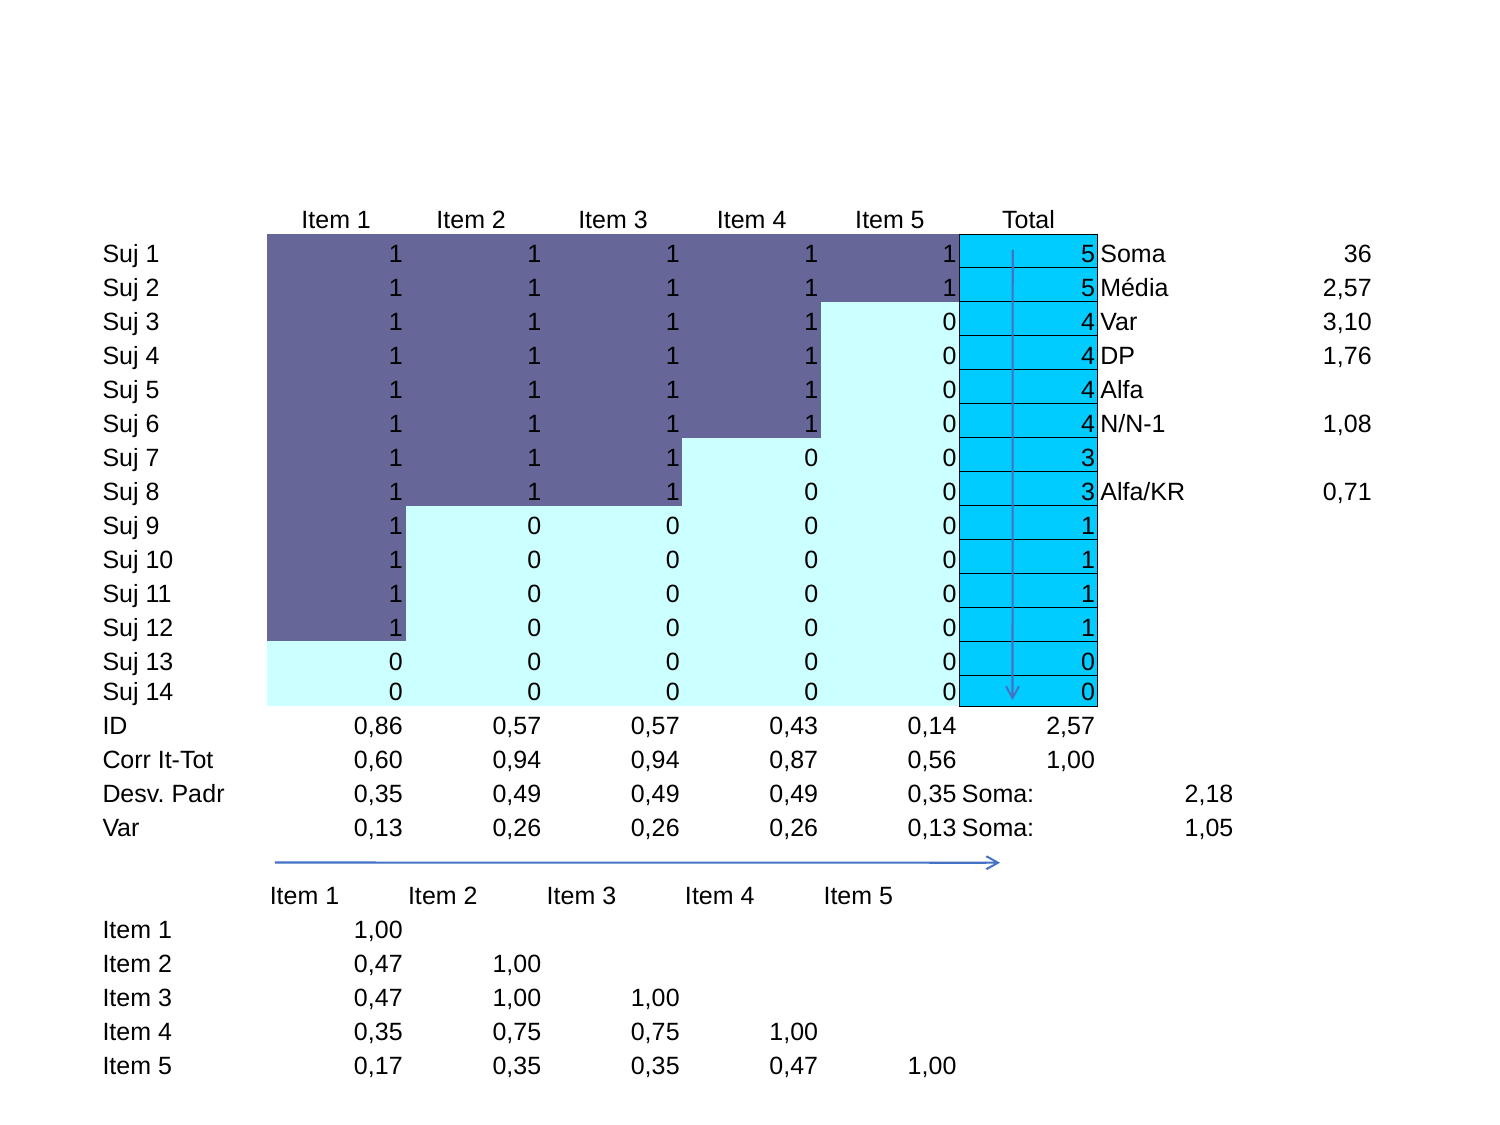

|  | Item 1 | Item 2 | Item 3 | Item 4 | Item 5 | Total |  |  |
| --- | --- | --- | --- | --- | --- | --- | --- | --- |
| Suj 1 | 1 | 1 | 1 | 1 | 1 | 5 | Soma | 36 |
| Suj 2 | 1 | 1 | 1 | 1 | 1 | 5 | Média | 2,57 |
| Suj 3 | 1 | 1 | 1 | 1 | 0 | 4 | Var | 3,10 |
| Suj 4 | 1 | 1 | 1 | 1 | 0 | 4 | DP | 1,76 |
| Suj 5 | 1 | 1 | 1 | 1 | 0 | 4 | Alfa |  |
| Suj 6 | 1 | 1 | 1 | 1 | 0 | 4 | N/N-1 | 1,08 |
| Suj 7 | 1 | 1 | 1 | 0 | 0 | 3 |  |  |
| Suj 8 | 1 | 1 | 1 | 0 | 0 | 3 | Alfa/KR | 0,71 |
| Suj 9 | 1 | 0 | 0 | 0 | 0 | 1 |  |  |
| Suj 10 | 1 | 0 | 0 | 0 | 0 | 1 |  |  |
| Suj 11 | 1 | 0 | 0 | 0 | 0 | 1 |  |  |
| Suj 12 | 1 | 0 | 0 | 0 | 0 | 1 |  |  |
| Suj 13 | 0 | 0 | 0 | 0 | 0 | 0 |  |  |
| Suj 14 | 0 | 0 | 0 | 0 | 0 | 0 |  |  |
| ID | 0,86 | 0,57 | 0,57 | 0,43 | 0,14 | 2,57 |  |  |
| Corr It-Tot | 0,60 | 0,94 | 0,94 | 0,87 | 0,56 | 1,00 |  |  |
| Desv. Padr | 0,35 | 0,49 | 0,49 | 0,49 | 0,35 | Soma: | 2,18 |  |
| Var | 0,13 | 0,26 | 0,26 | 0,26 | 0,13 | Soma: | 1,05 |  |
|  |  |  |  |  |  |  |  |  |
|  | Item 1 | Item 2 | Item 3 | Item 4 | Item 5 |  |  |  |
| Item 1 | 1,00 |  |  |  |  |  |  |  |
| Item 2 | 0,47 | 1,00 |  |  |  |  |  |  |
| Item 3 | 0,47 | 1,00 | 1,00 |  |  |  |  |  |
| Item 4 | 0,35 | 0,75 | 0,75 | 1,00 |  |  |  |  |
| Item 5 | 0,17 | 0,35 | 0,35 | 0,47 | 1,00 |  |  |  |